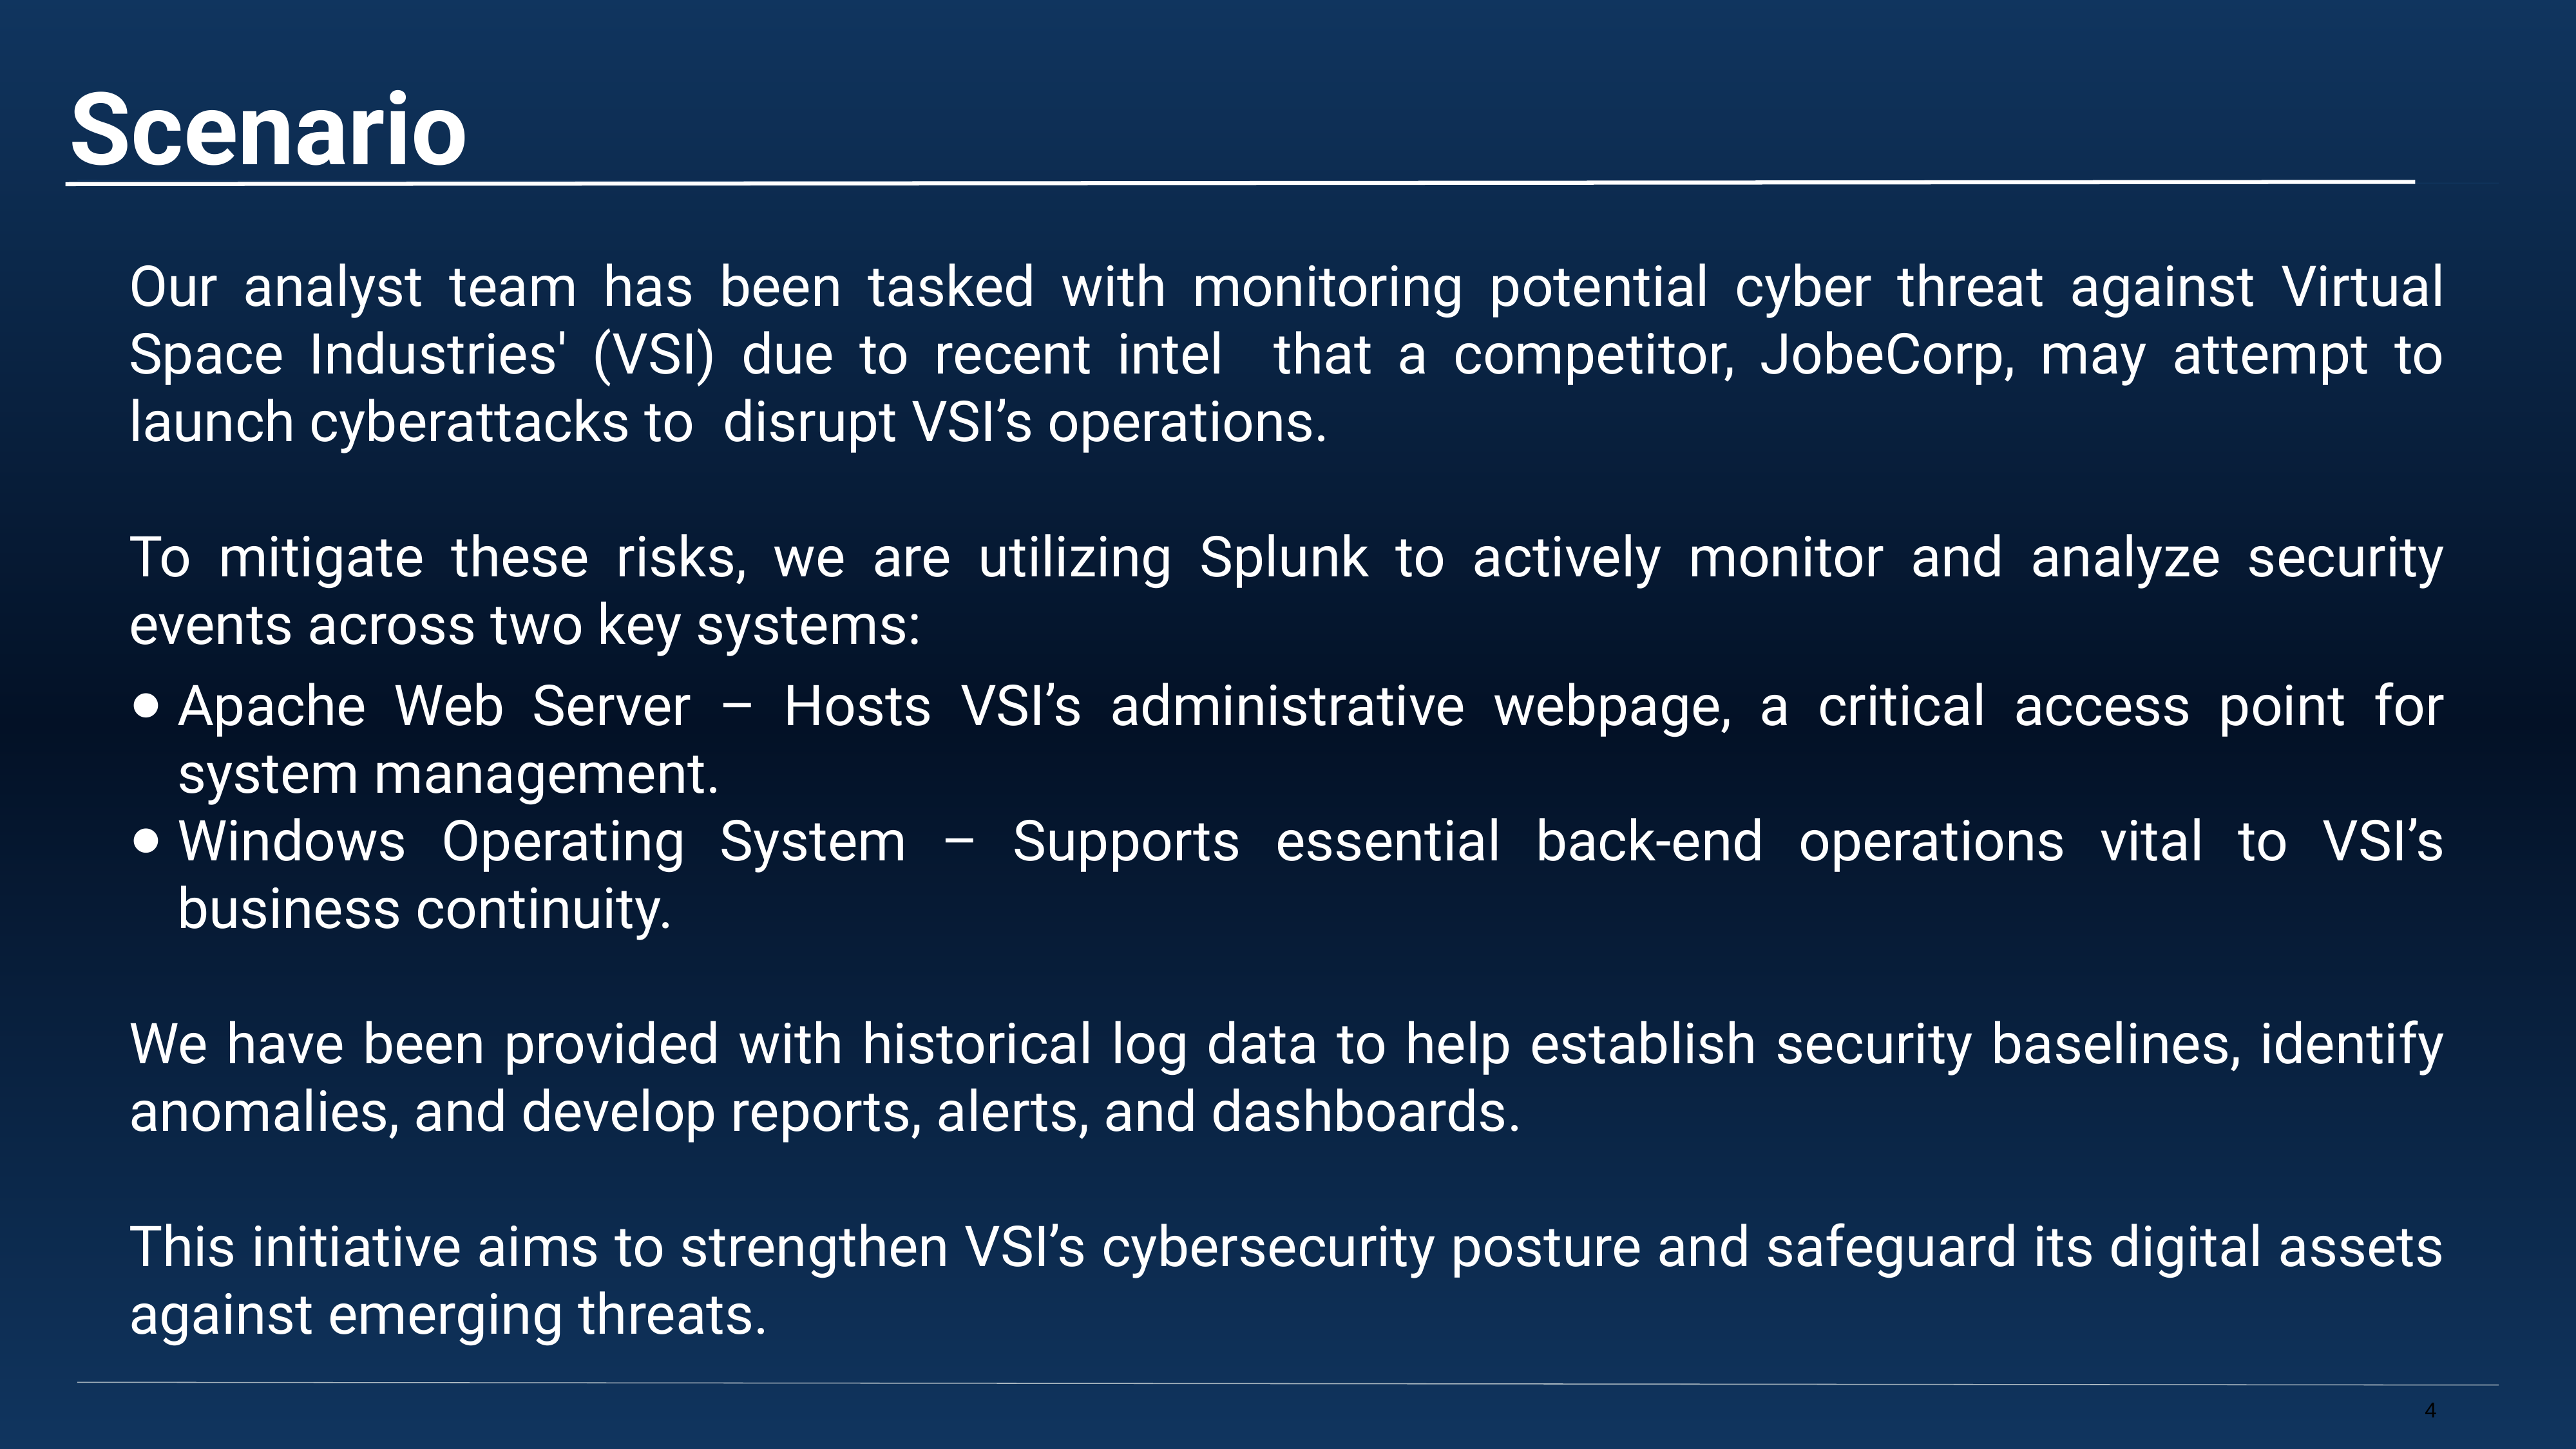

# Scenario

Our analyst team has been tasked with monitoring potential cyber threat against Virtual Space Industries' (VSI) due to recent intel  that a competitor, JobeCorp, may attempt to launch cyberattacks to  disrupt VSI’s operations.

To mitigate these risks, we are utilizing Splunk to actively monitor and analyze security events across two key systems:
Apache Web Server – Hosts VSI’s administrative webpage, a critical access point for system management.
Windows Operating System – Supports essential back-end operations vital to VSI’s business continuity.

We have been provided with historical log data to help establish security baselines, identify anomalies, and develop reports, alerts, and dashboards.

This initiative aims to strengthen VSI’s cybersecurity posture and safeguard its digital assets against emerging threats.
4